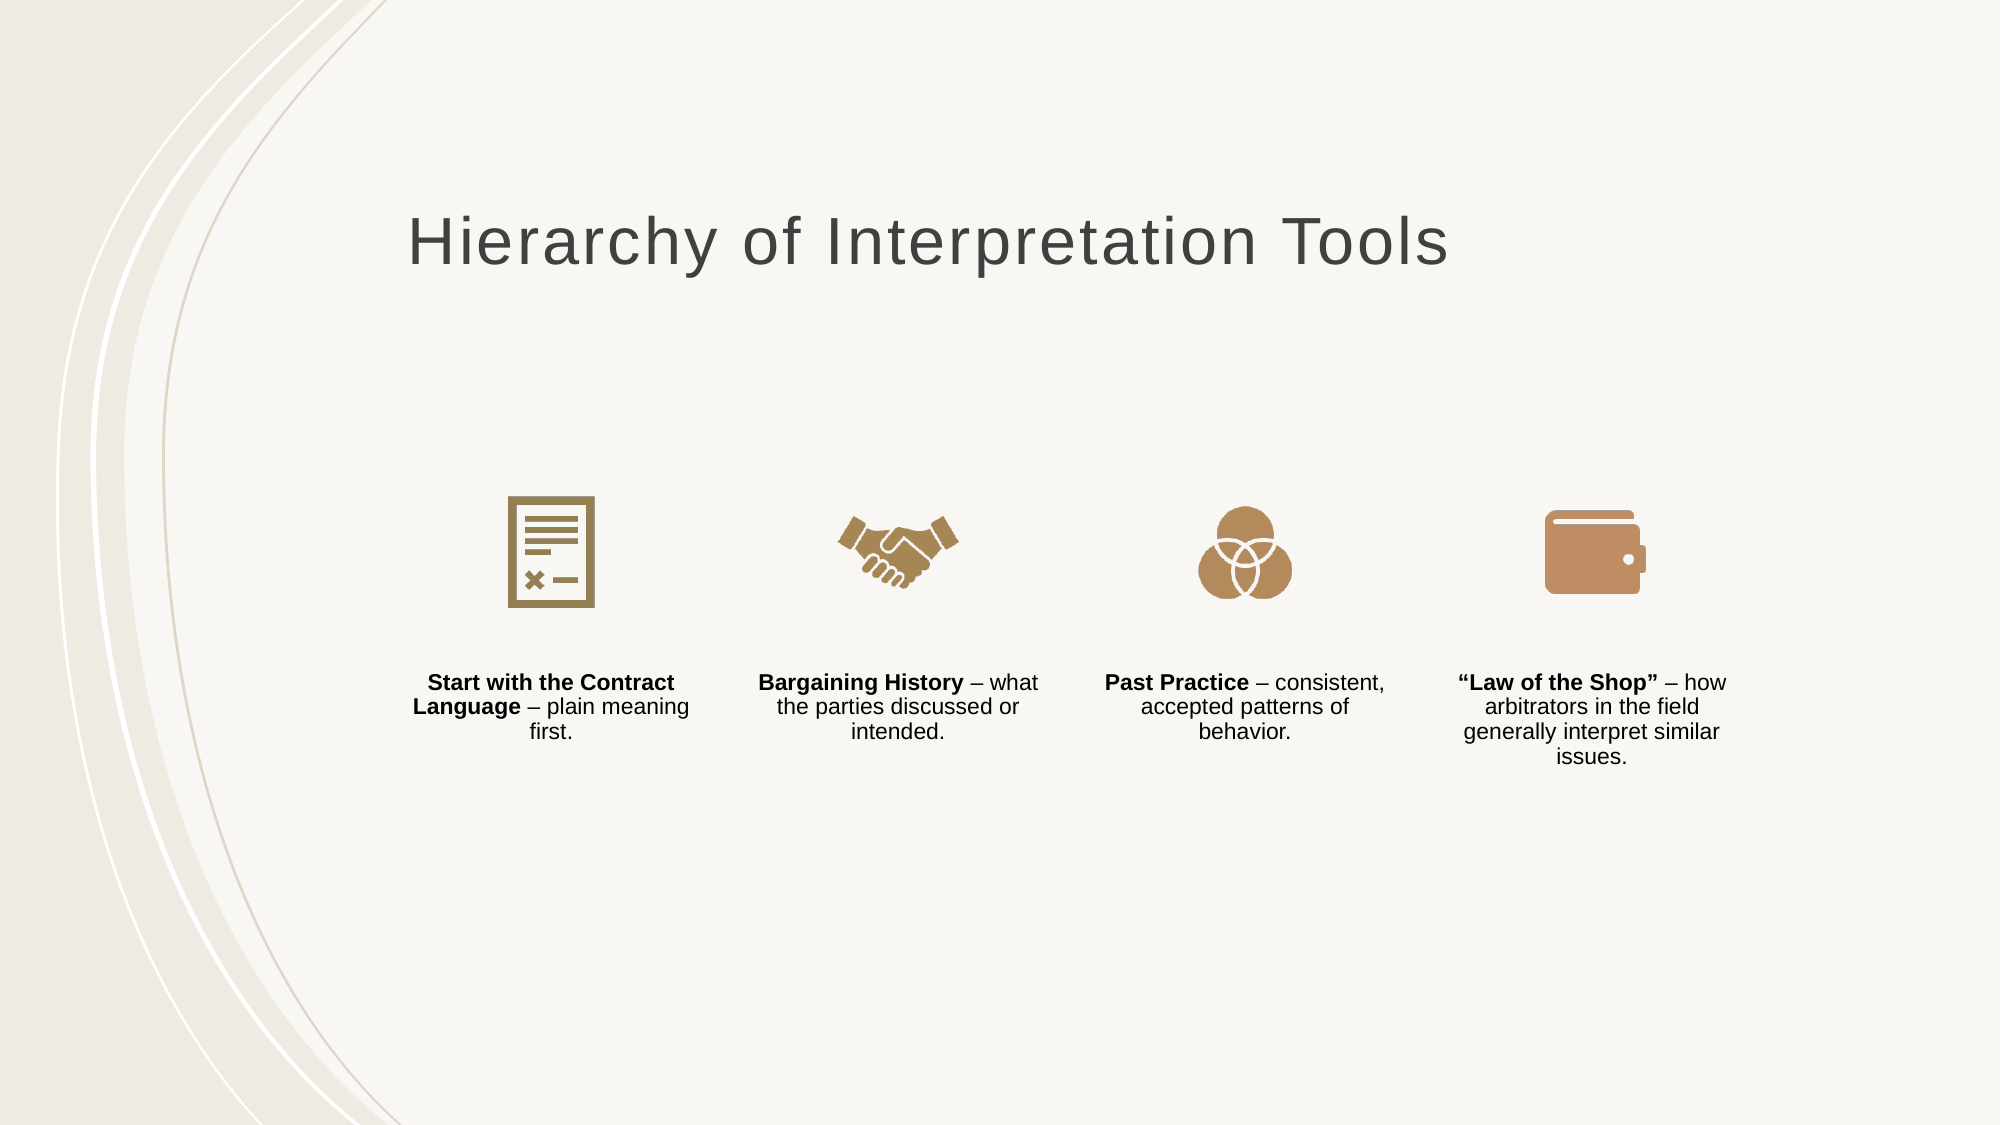

# Hierarchy of Interpretation Tools
Start with the Contract Language – plain meaning first.
Bargaining History – what the parties discussed or intended.
Past Practice – consistent, accepted patterns of behavior.
“Law of the Shop” – how arbitrators in the field generally interpret similar issues.